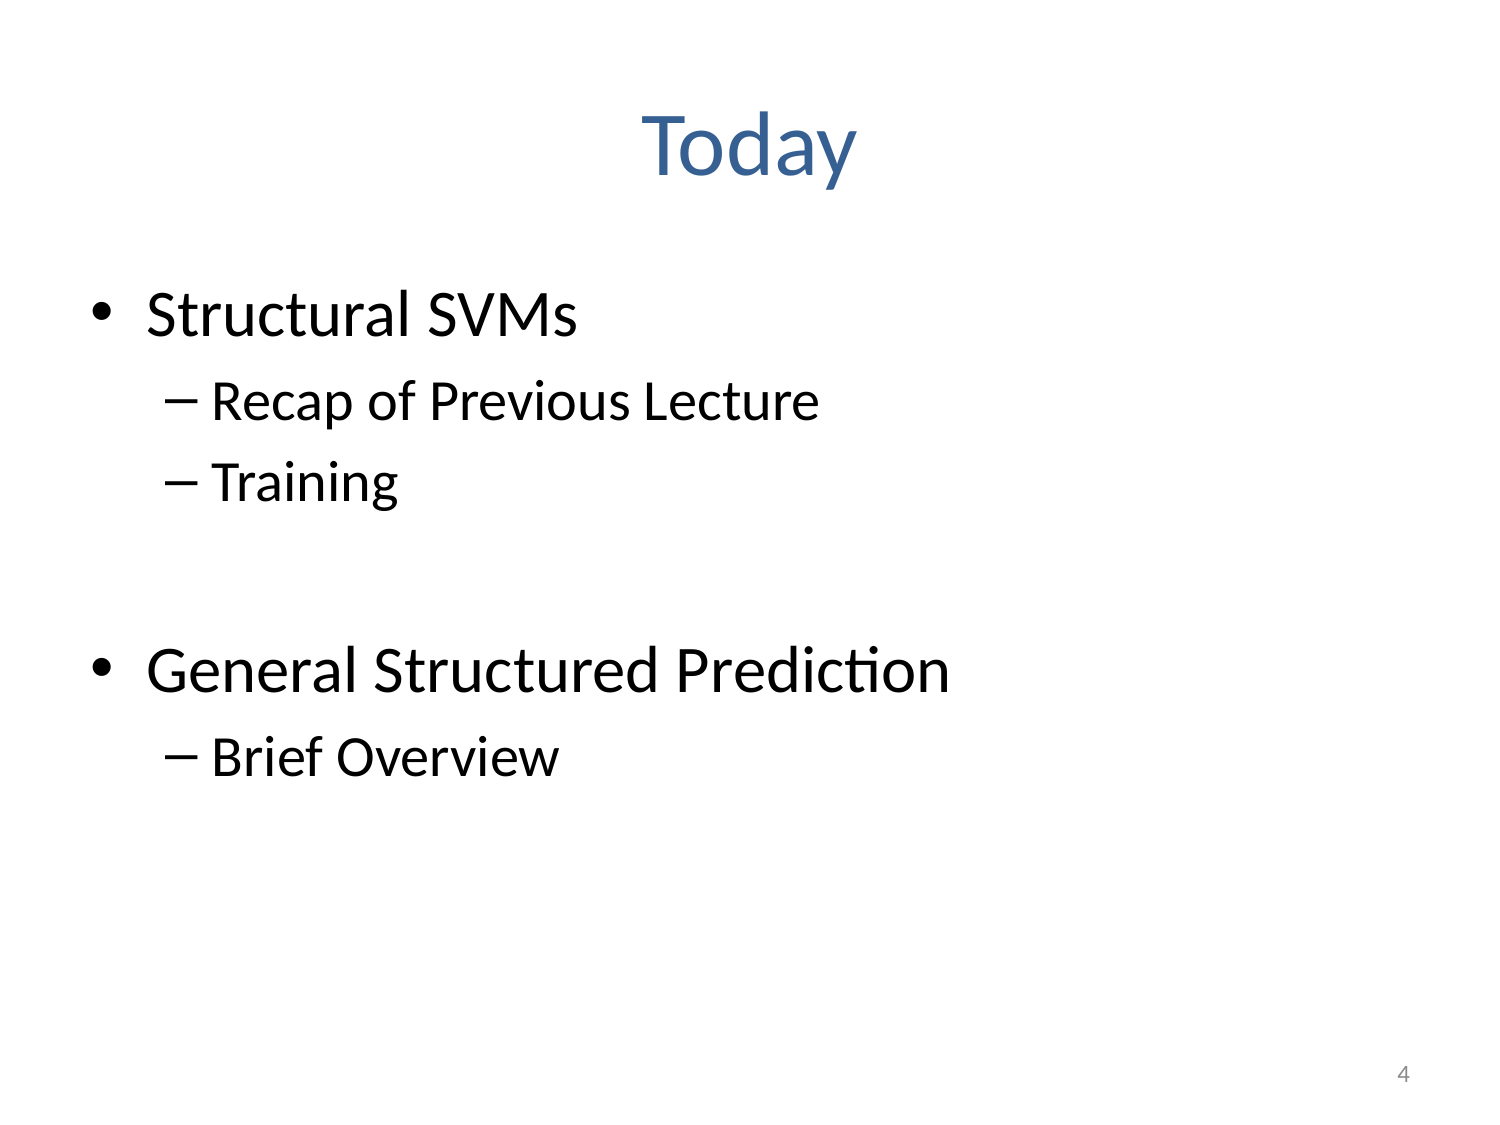

# Today
Structural SVMs
Recap of Previous Lecture
Training

General Structured Prediction
Brief Overview
4